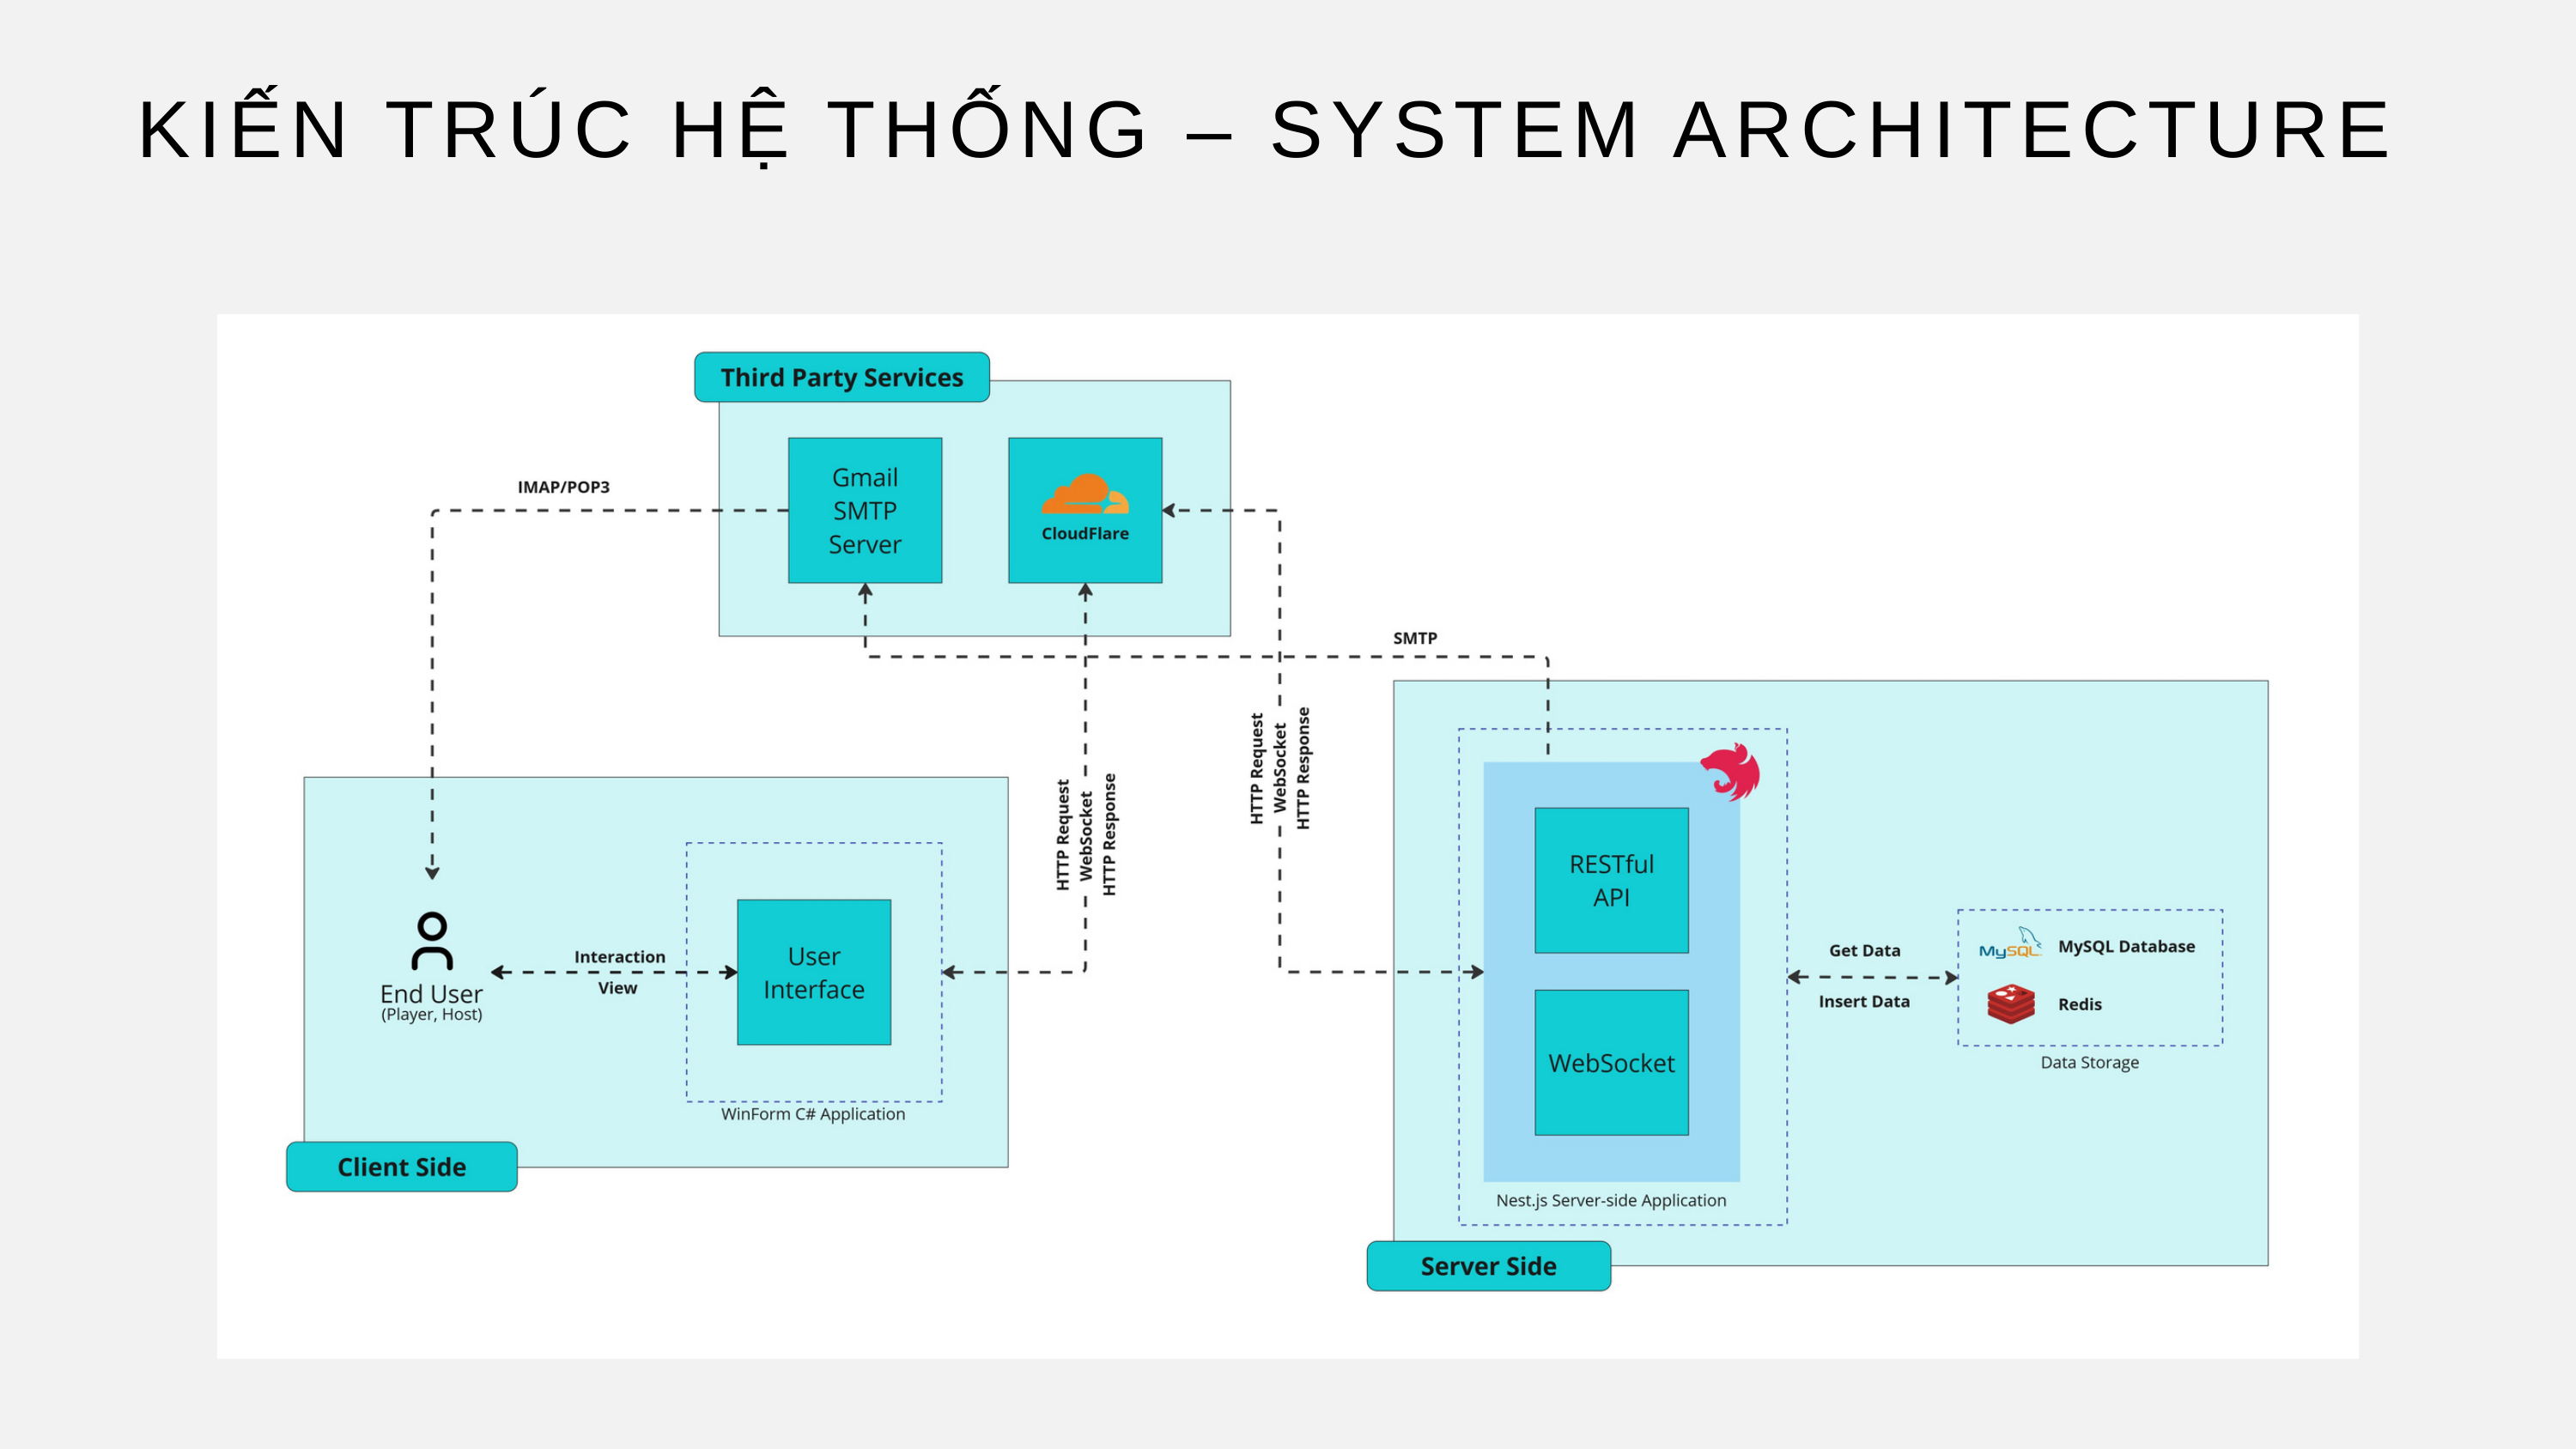

KIẾN TRÚC HỆ THỐNG – SYSTEM ARCHITECTURE